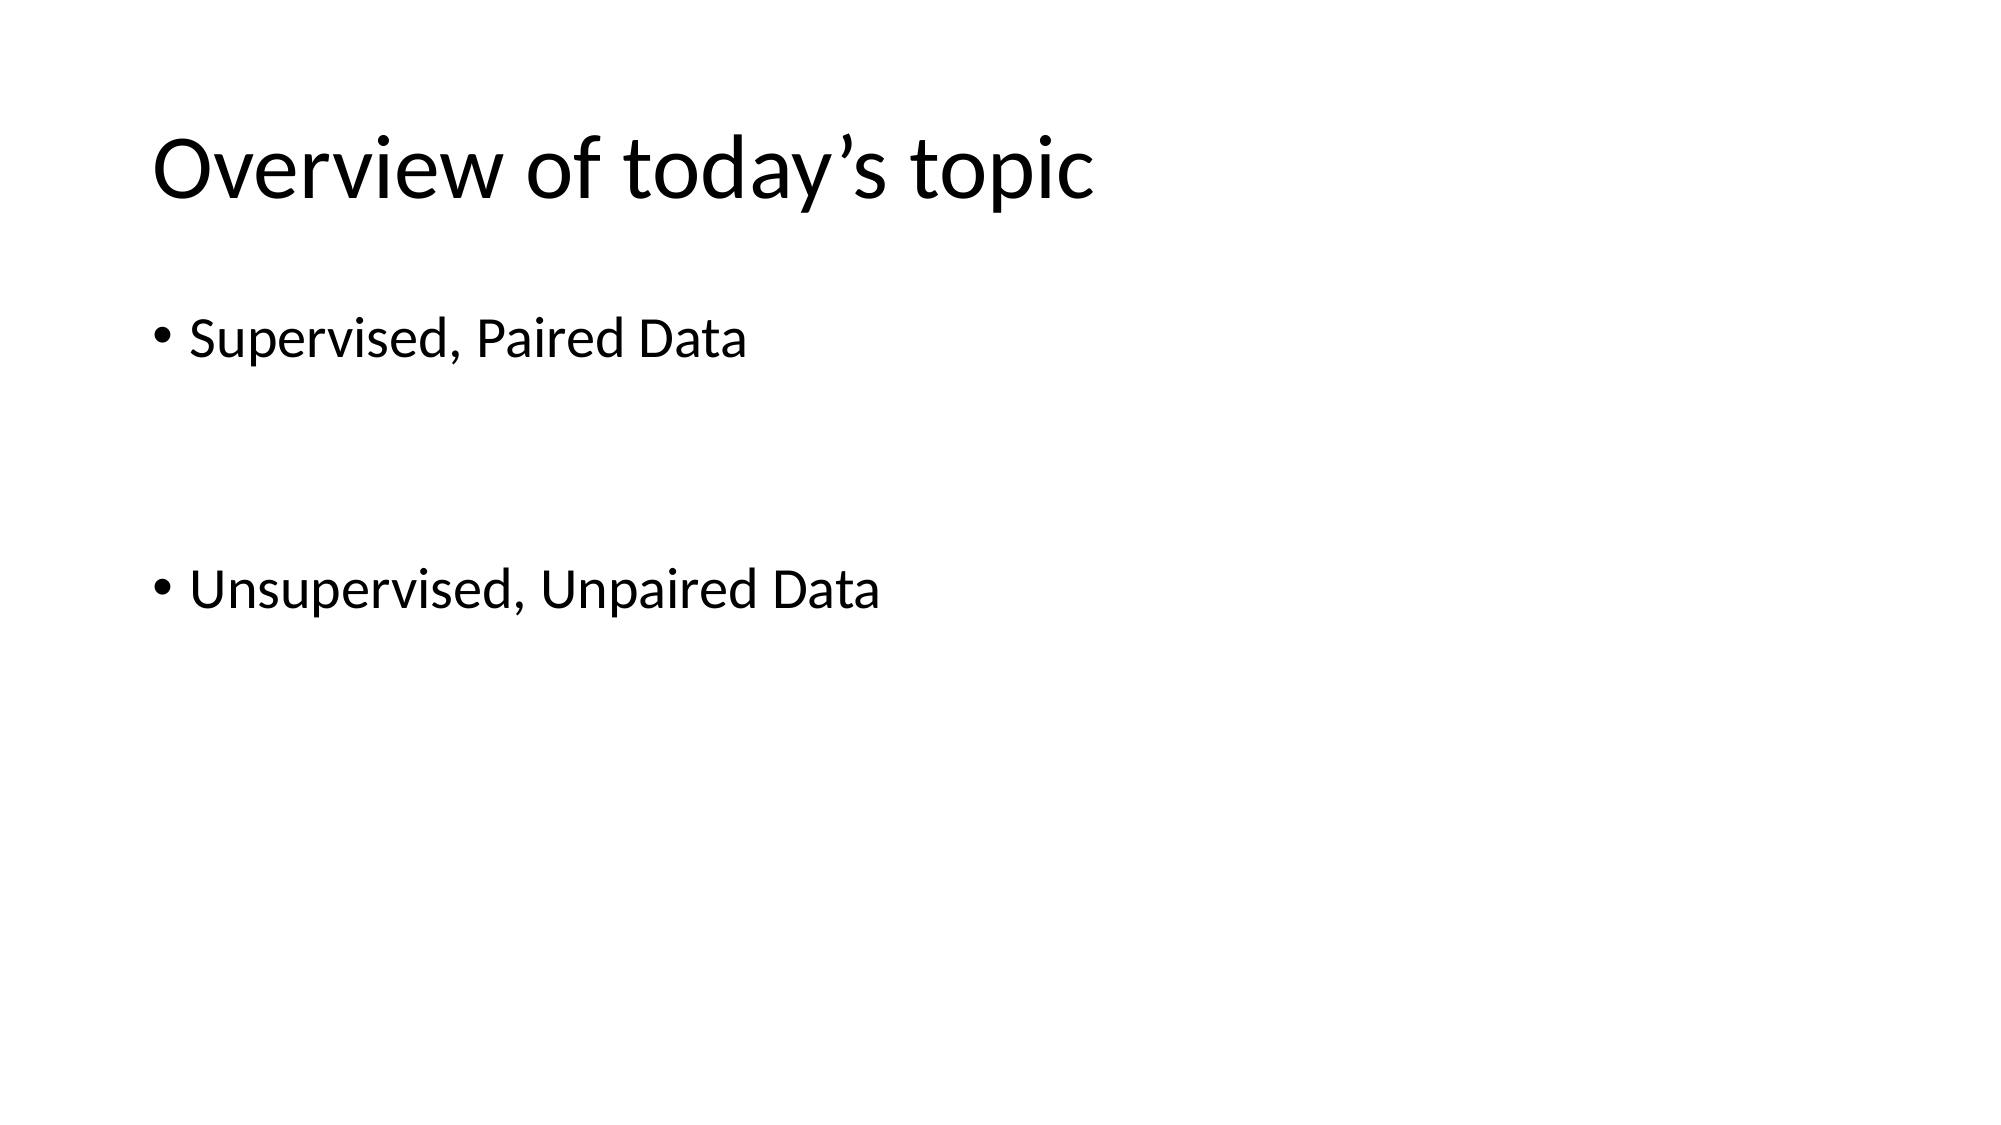

# Overview of today’s topic
Supervised, Paired Data

Unsupervised, Unpaired Data